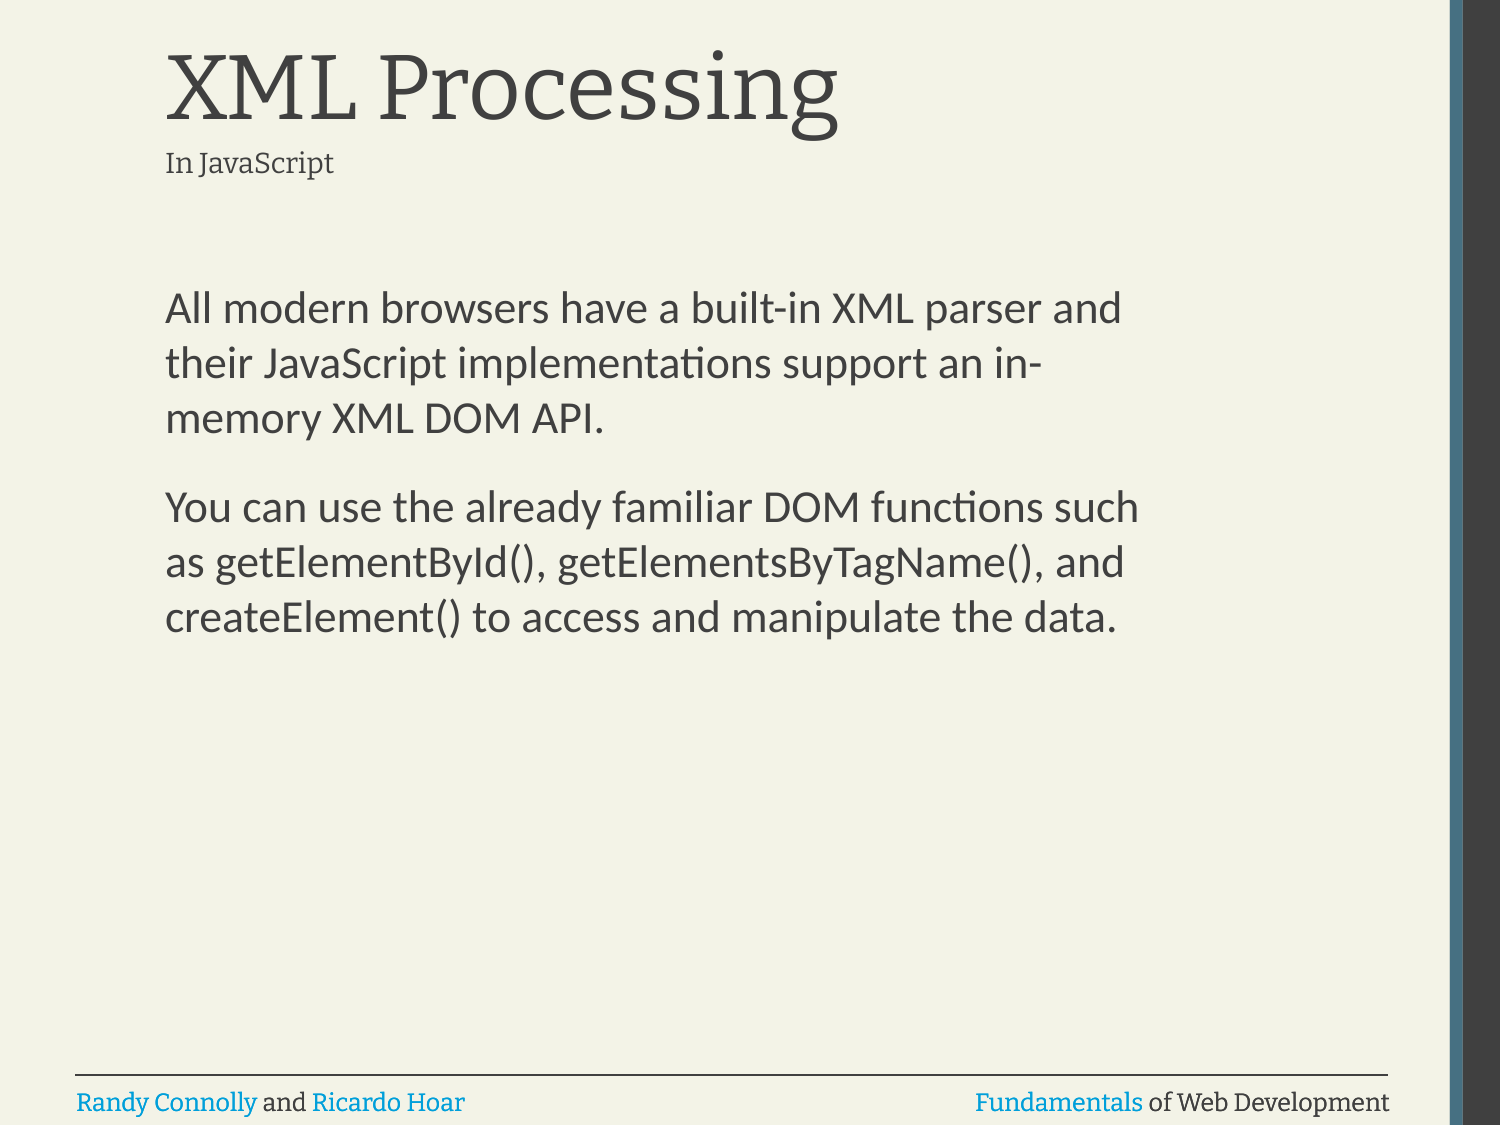

# XML Processing
In JavaScript
All modern browsers have a built-in XML parser and their JavaScript implementations support an in-memory XML DOM API.
You can use the already familiar DOM functions such as getElementById(), getElementsByTagName(), and createElement() to access and manipulate the data.